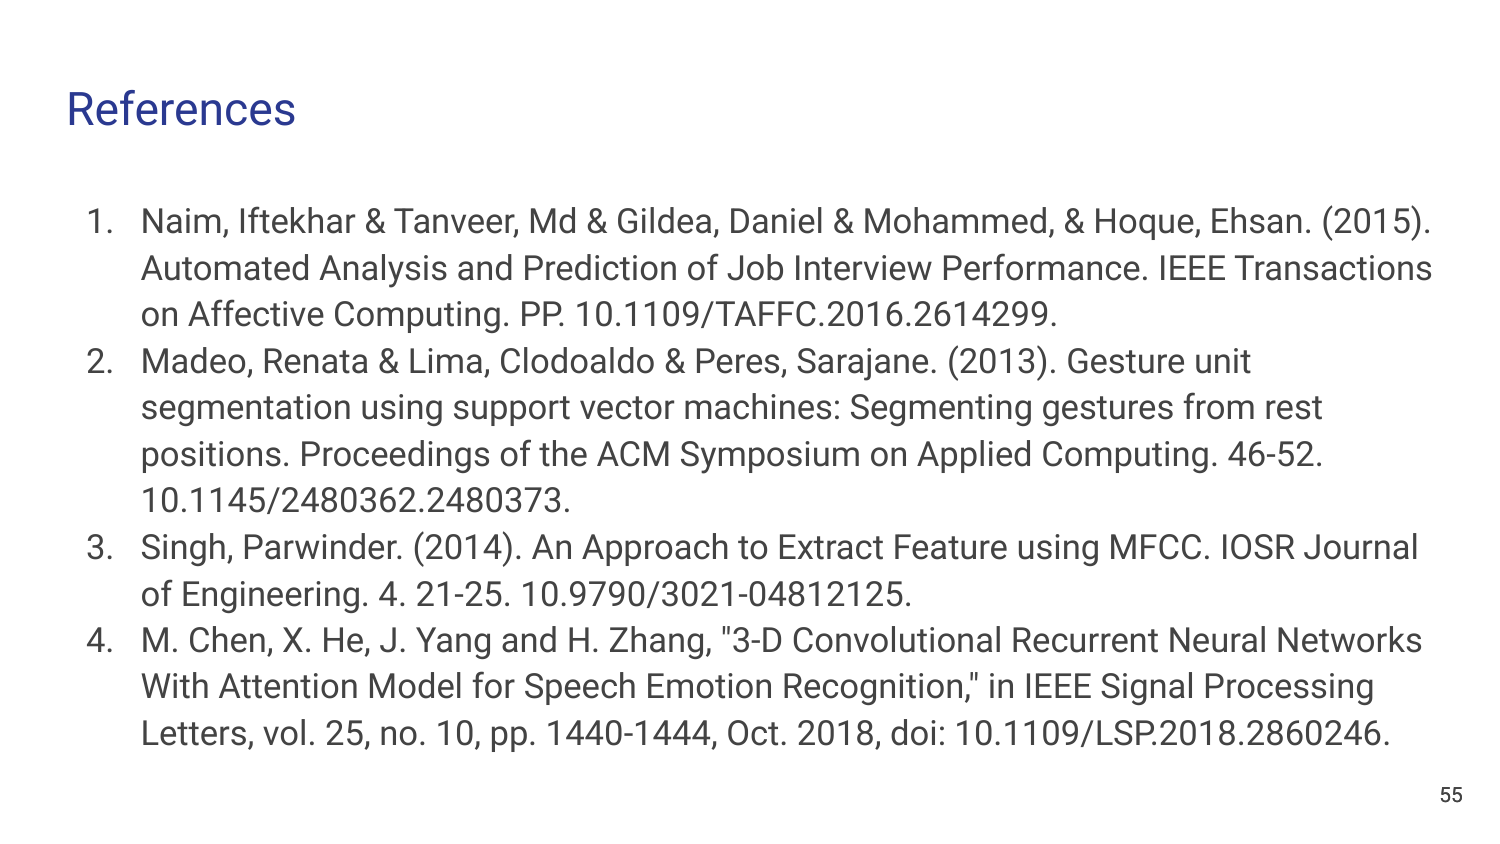

# References
Naim, Iftekhar & Tanveer, Md & Gildea, Daniel & Mohammed, & Hoque, Ehsan. (2015). Automated Analysis and Prediction of Job Interview Performance. IEEE Transactions on Affective Computing. PP. 10.1109/TAFFC.2016.2614299.
Madeo, Renata & Lima, Clodoaldo & Peres, Sarajane. (2013). Gesture unit segmentation using support vector machines: Segmenting gestures from rest positions. Proceedings of the ACM Symposium on Applied Computing. 46-52. 10.1145/2480362.2480373.
Singh, Parwinder. (2014). An Approach to Extract Feature using MFCC. IOSR Journal of Engineering. 4. 21-25. 10.9790/3021-04812125.
M. Chen, X. He, J. Yang and H. Zhang, "3-D Convolutional Recurrent Neural Networks With Attention Model for Speech Emotion Recognition," in IEEE Signal Processing Letters, vol. 25, no. 10, pp. 1440-1444, Oct. 2018, doi: 10.1109/LSP.2018.2860246.
55
55